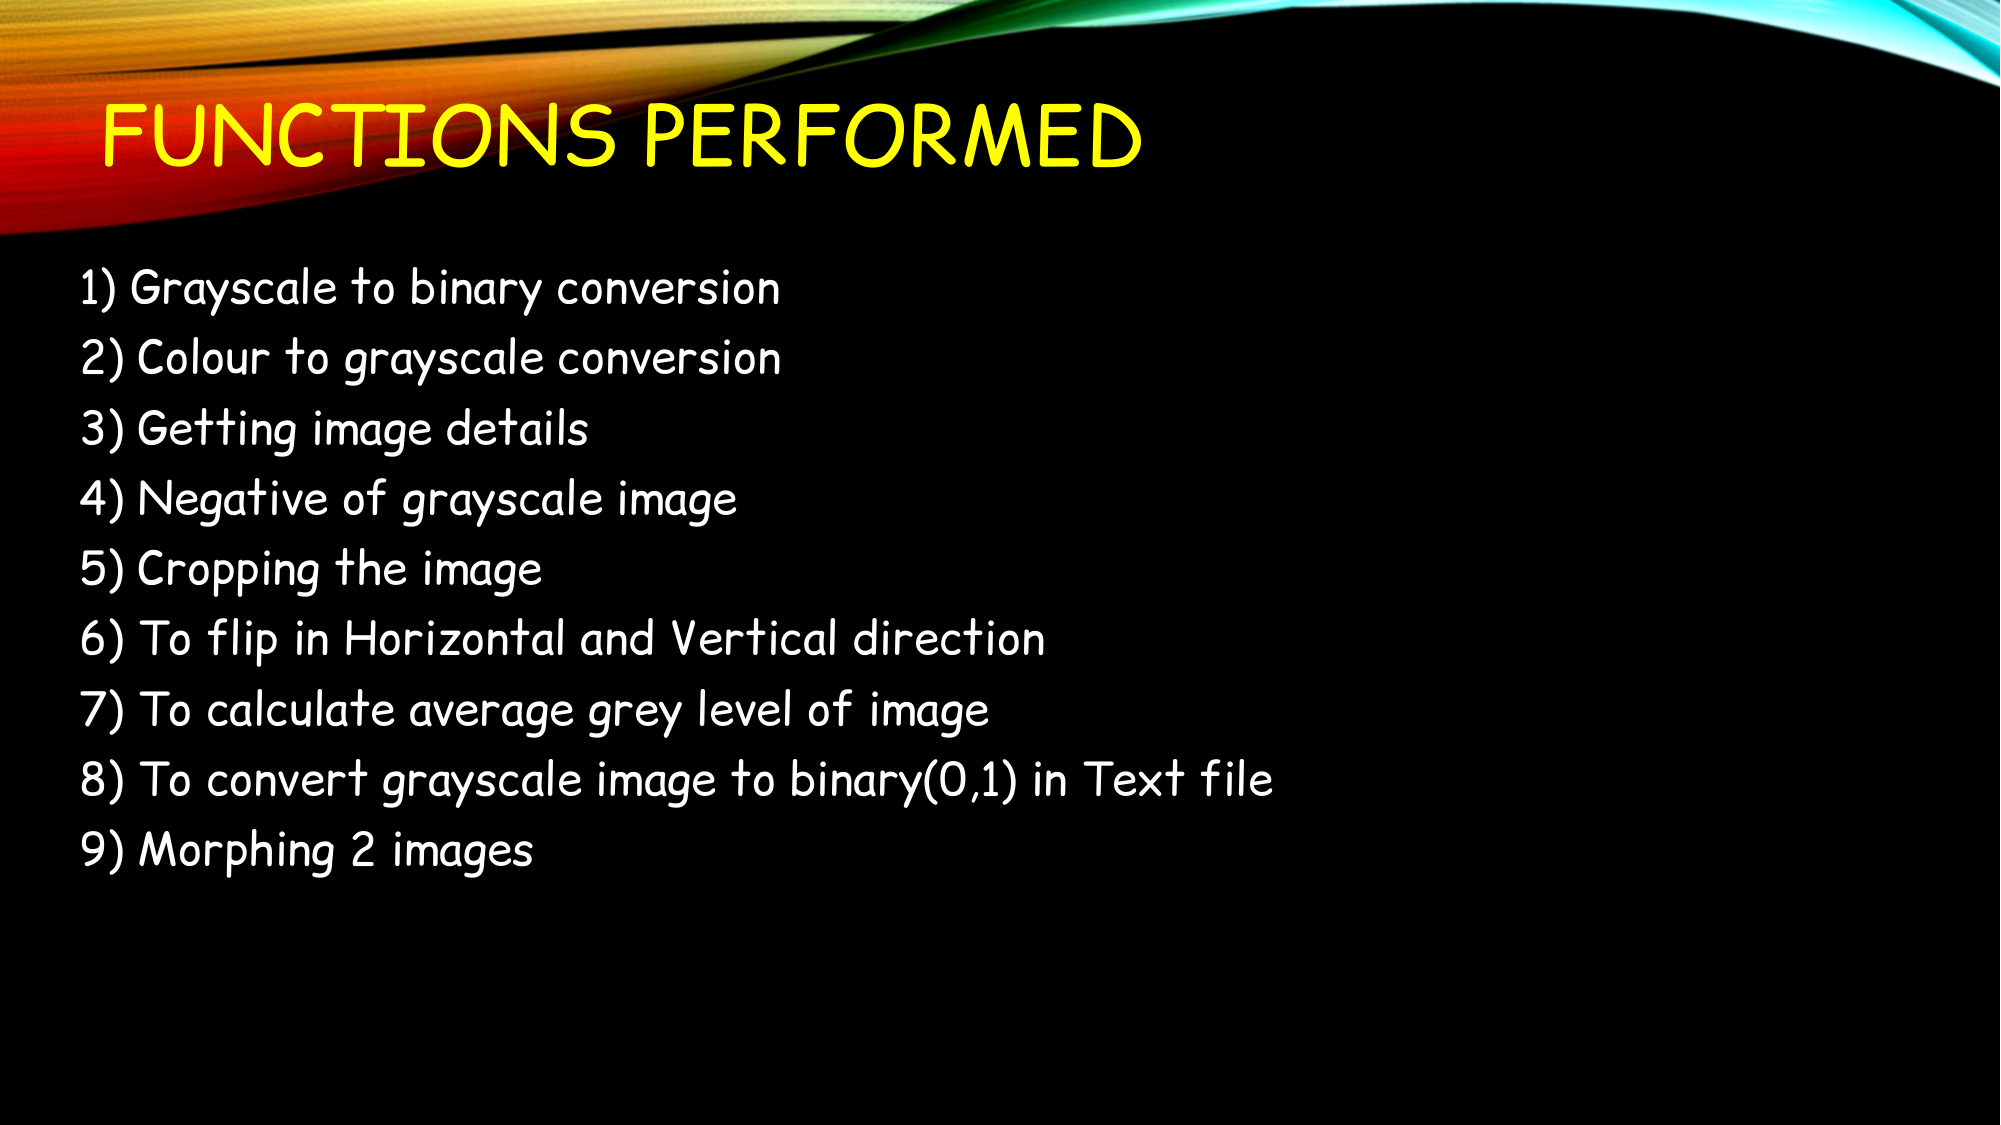

# Functions performed
1) Grayscale to binary conversion
2) Colour to grayscale conversion
3) Getting image details
4) Negative of grayscale image
5) Cropping the image
6) To flip in Horizontal and Vertical direction
7) To calculate average grey level of image
8) To convert grayscale image to binary(0,1) in Text file
9) Morphing 2 images